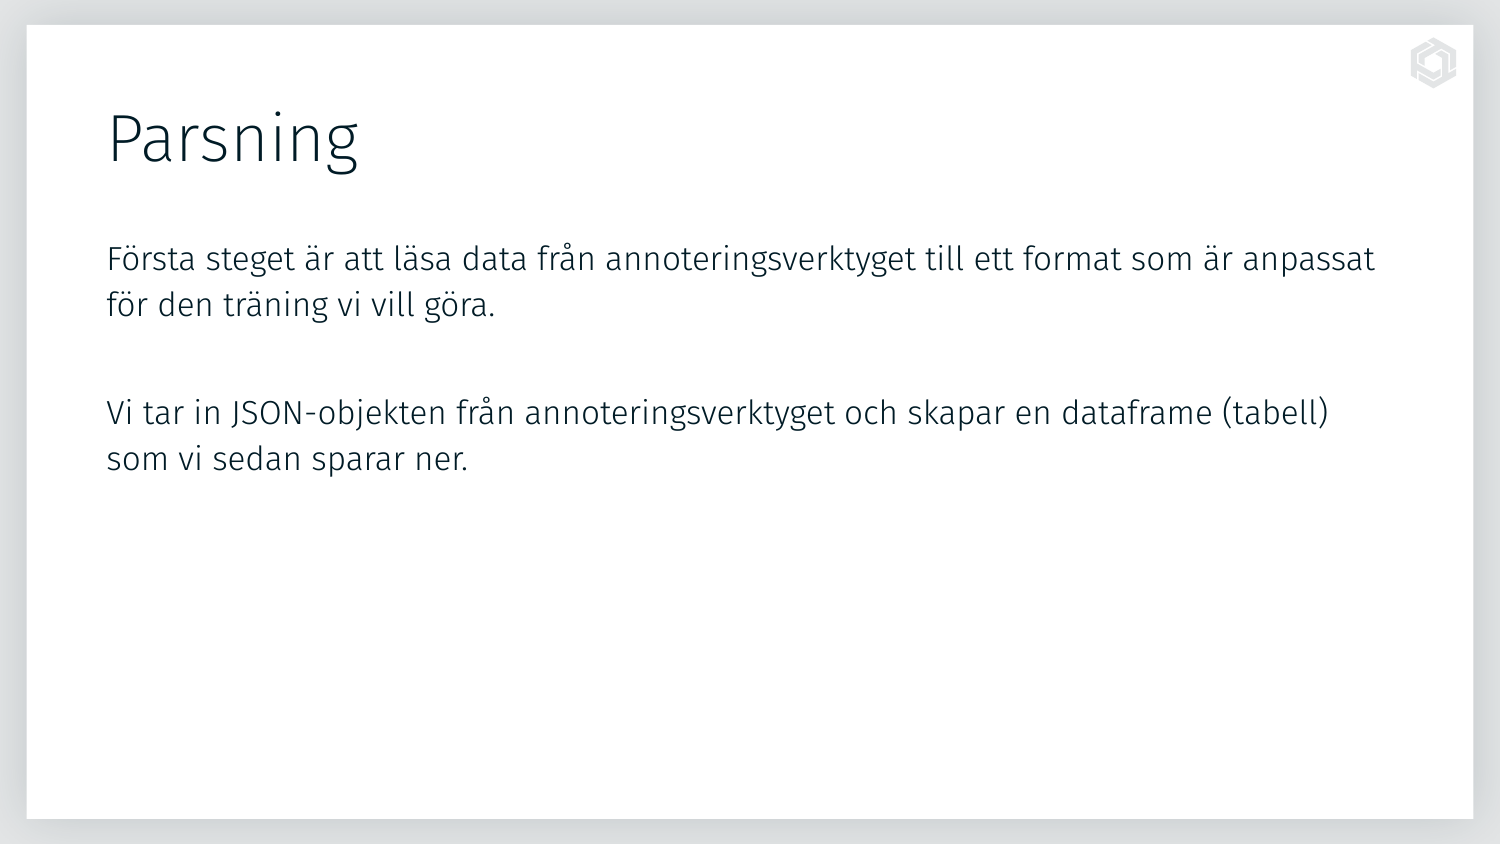

# Parsning
Första steget är att läsa data från annoteringsverktyget till ett format som är anpassat för den träning vi vill göra.

Vi tar in JSON-objekten från annoteringsverktyget och skapar en dataframe (tabell) som vi sedan sparar ner.